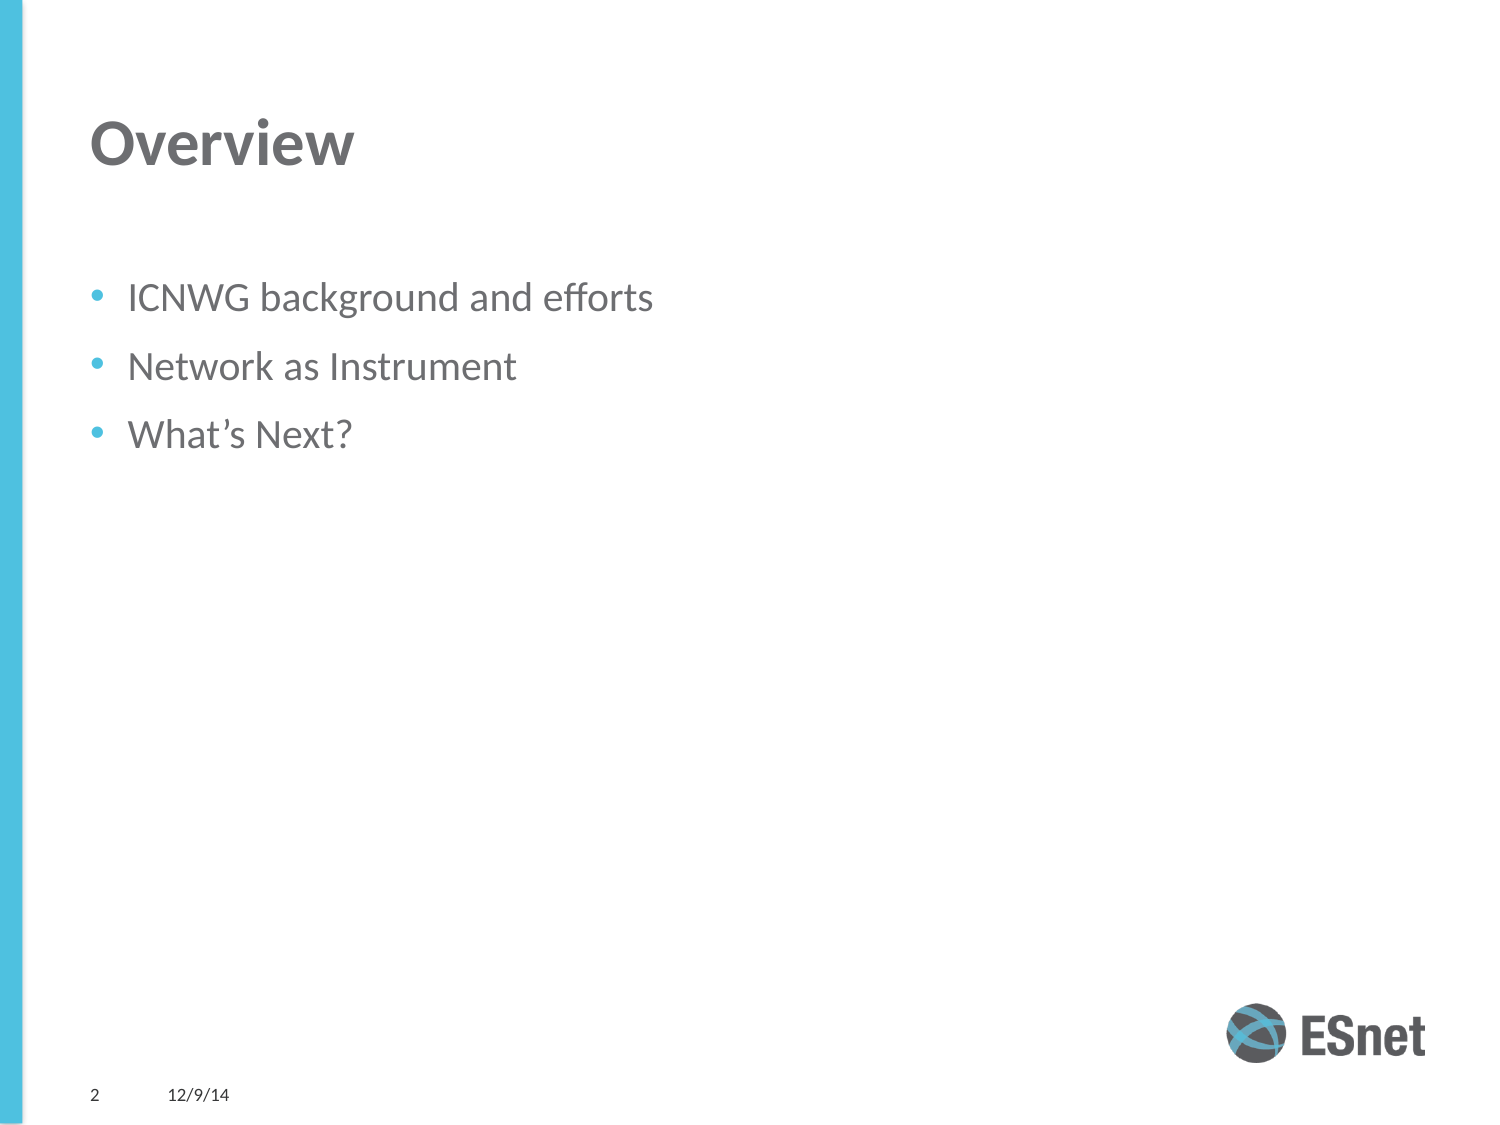

# Overview
ICNWG background and efforts
Network as Instrument
What’s Next?

2
12/9/14